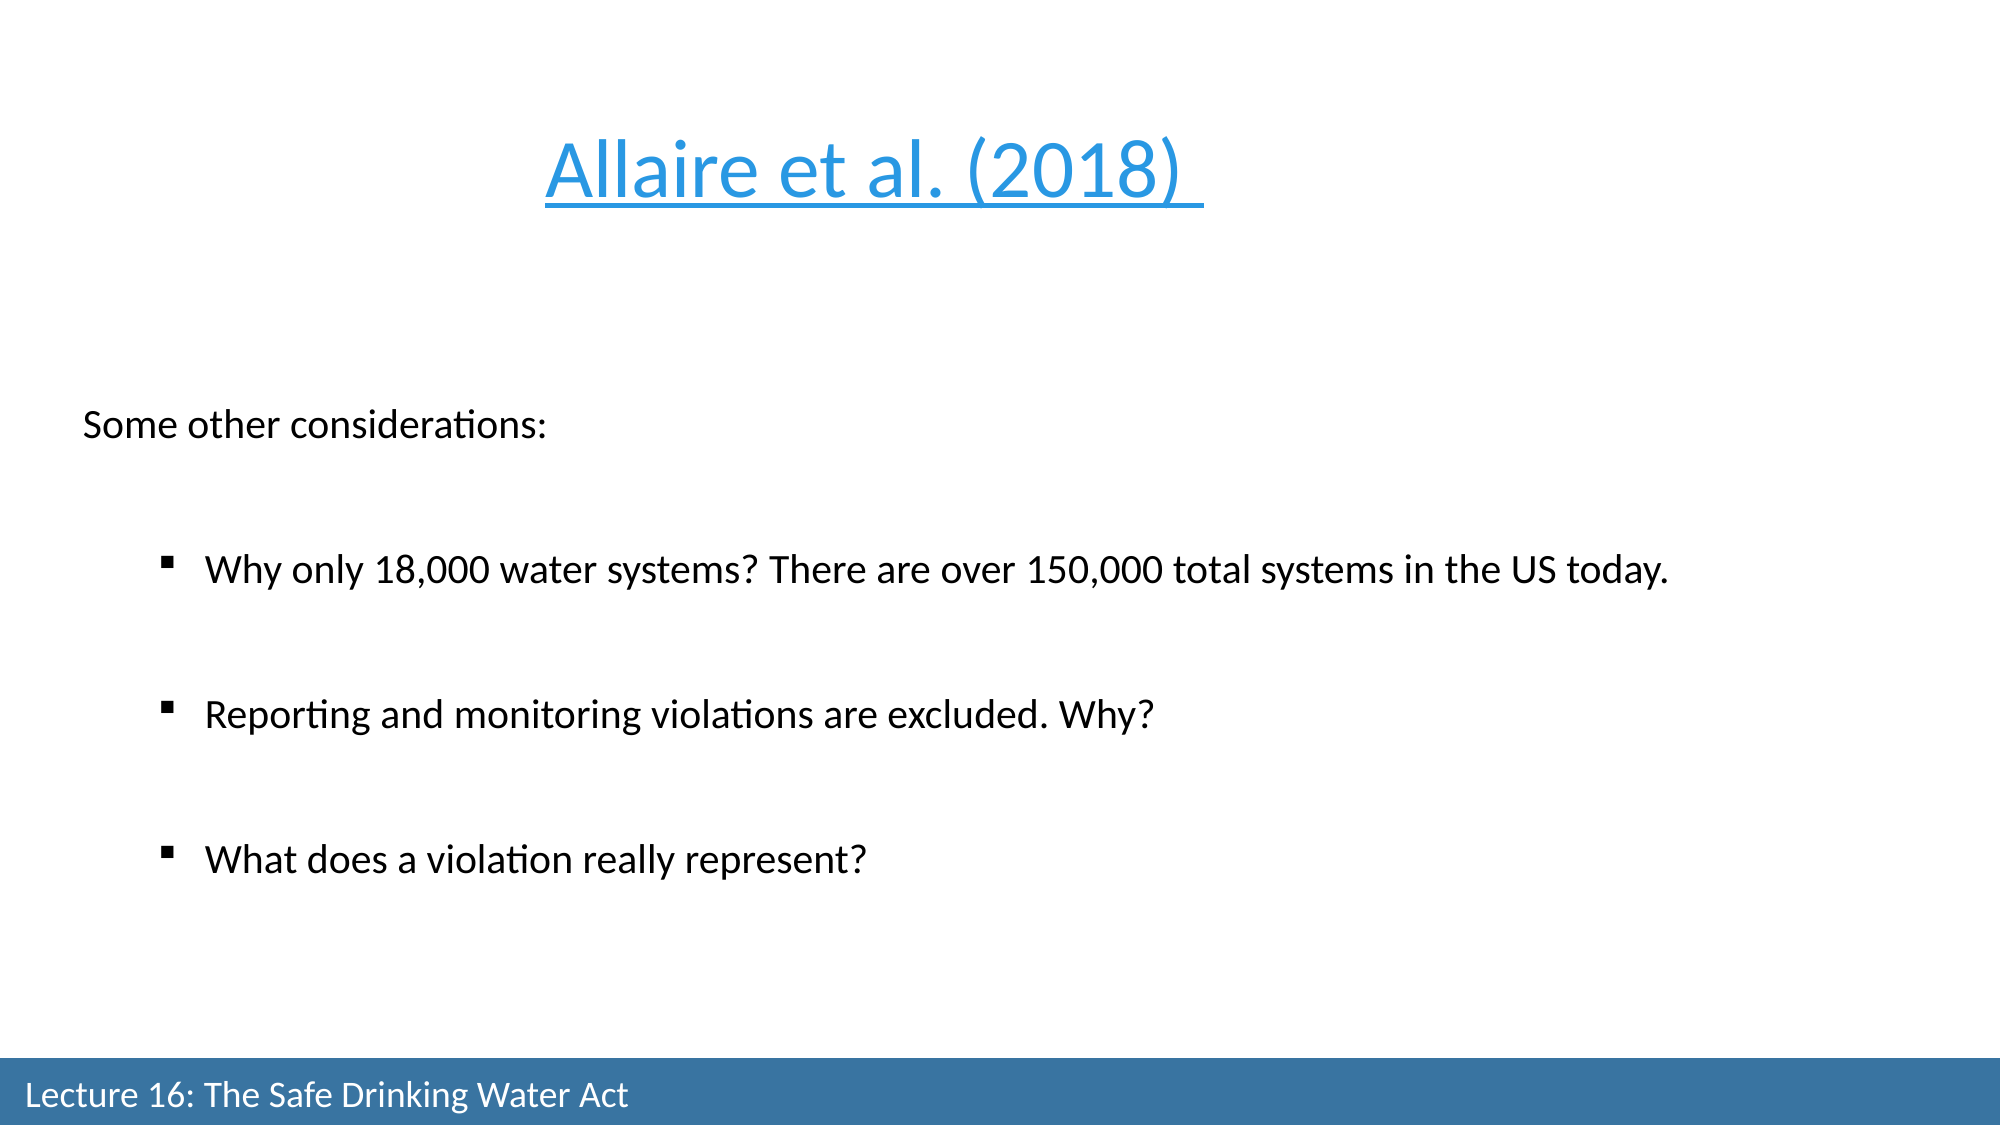

Allaire et al. (2018)
Some other considerations:

Why only 18,000 water systems? There are over 150,000 total systems in the US today.

Reporting and monitoring violations are excluded. Why?

What does a violation really represent?